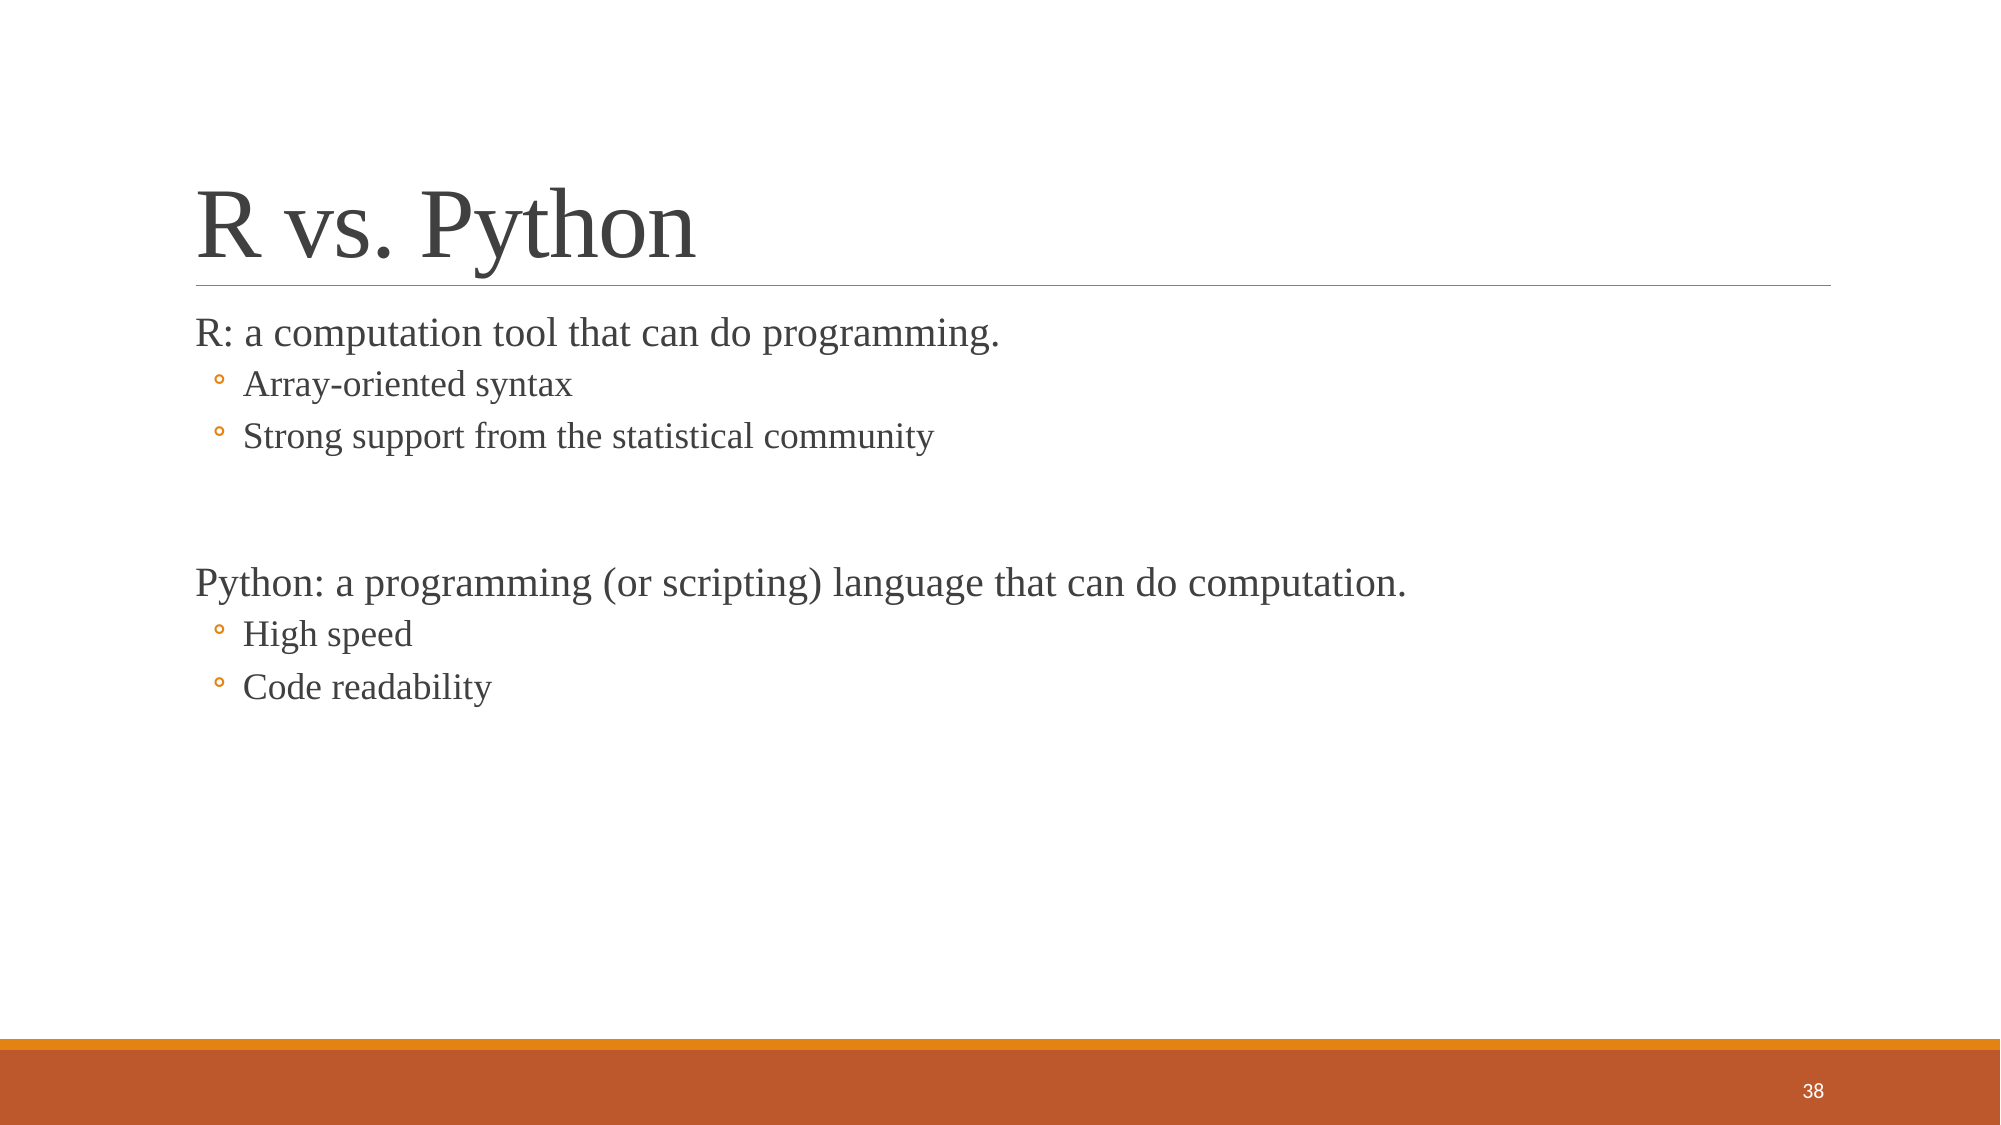

# R vs. Python
R: a computation tool that can do programming.
Array-oriented syntax
Strong support from the statistical community

Python: a programming (or scripting) language that can do computation.
High speed
Code readability
38